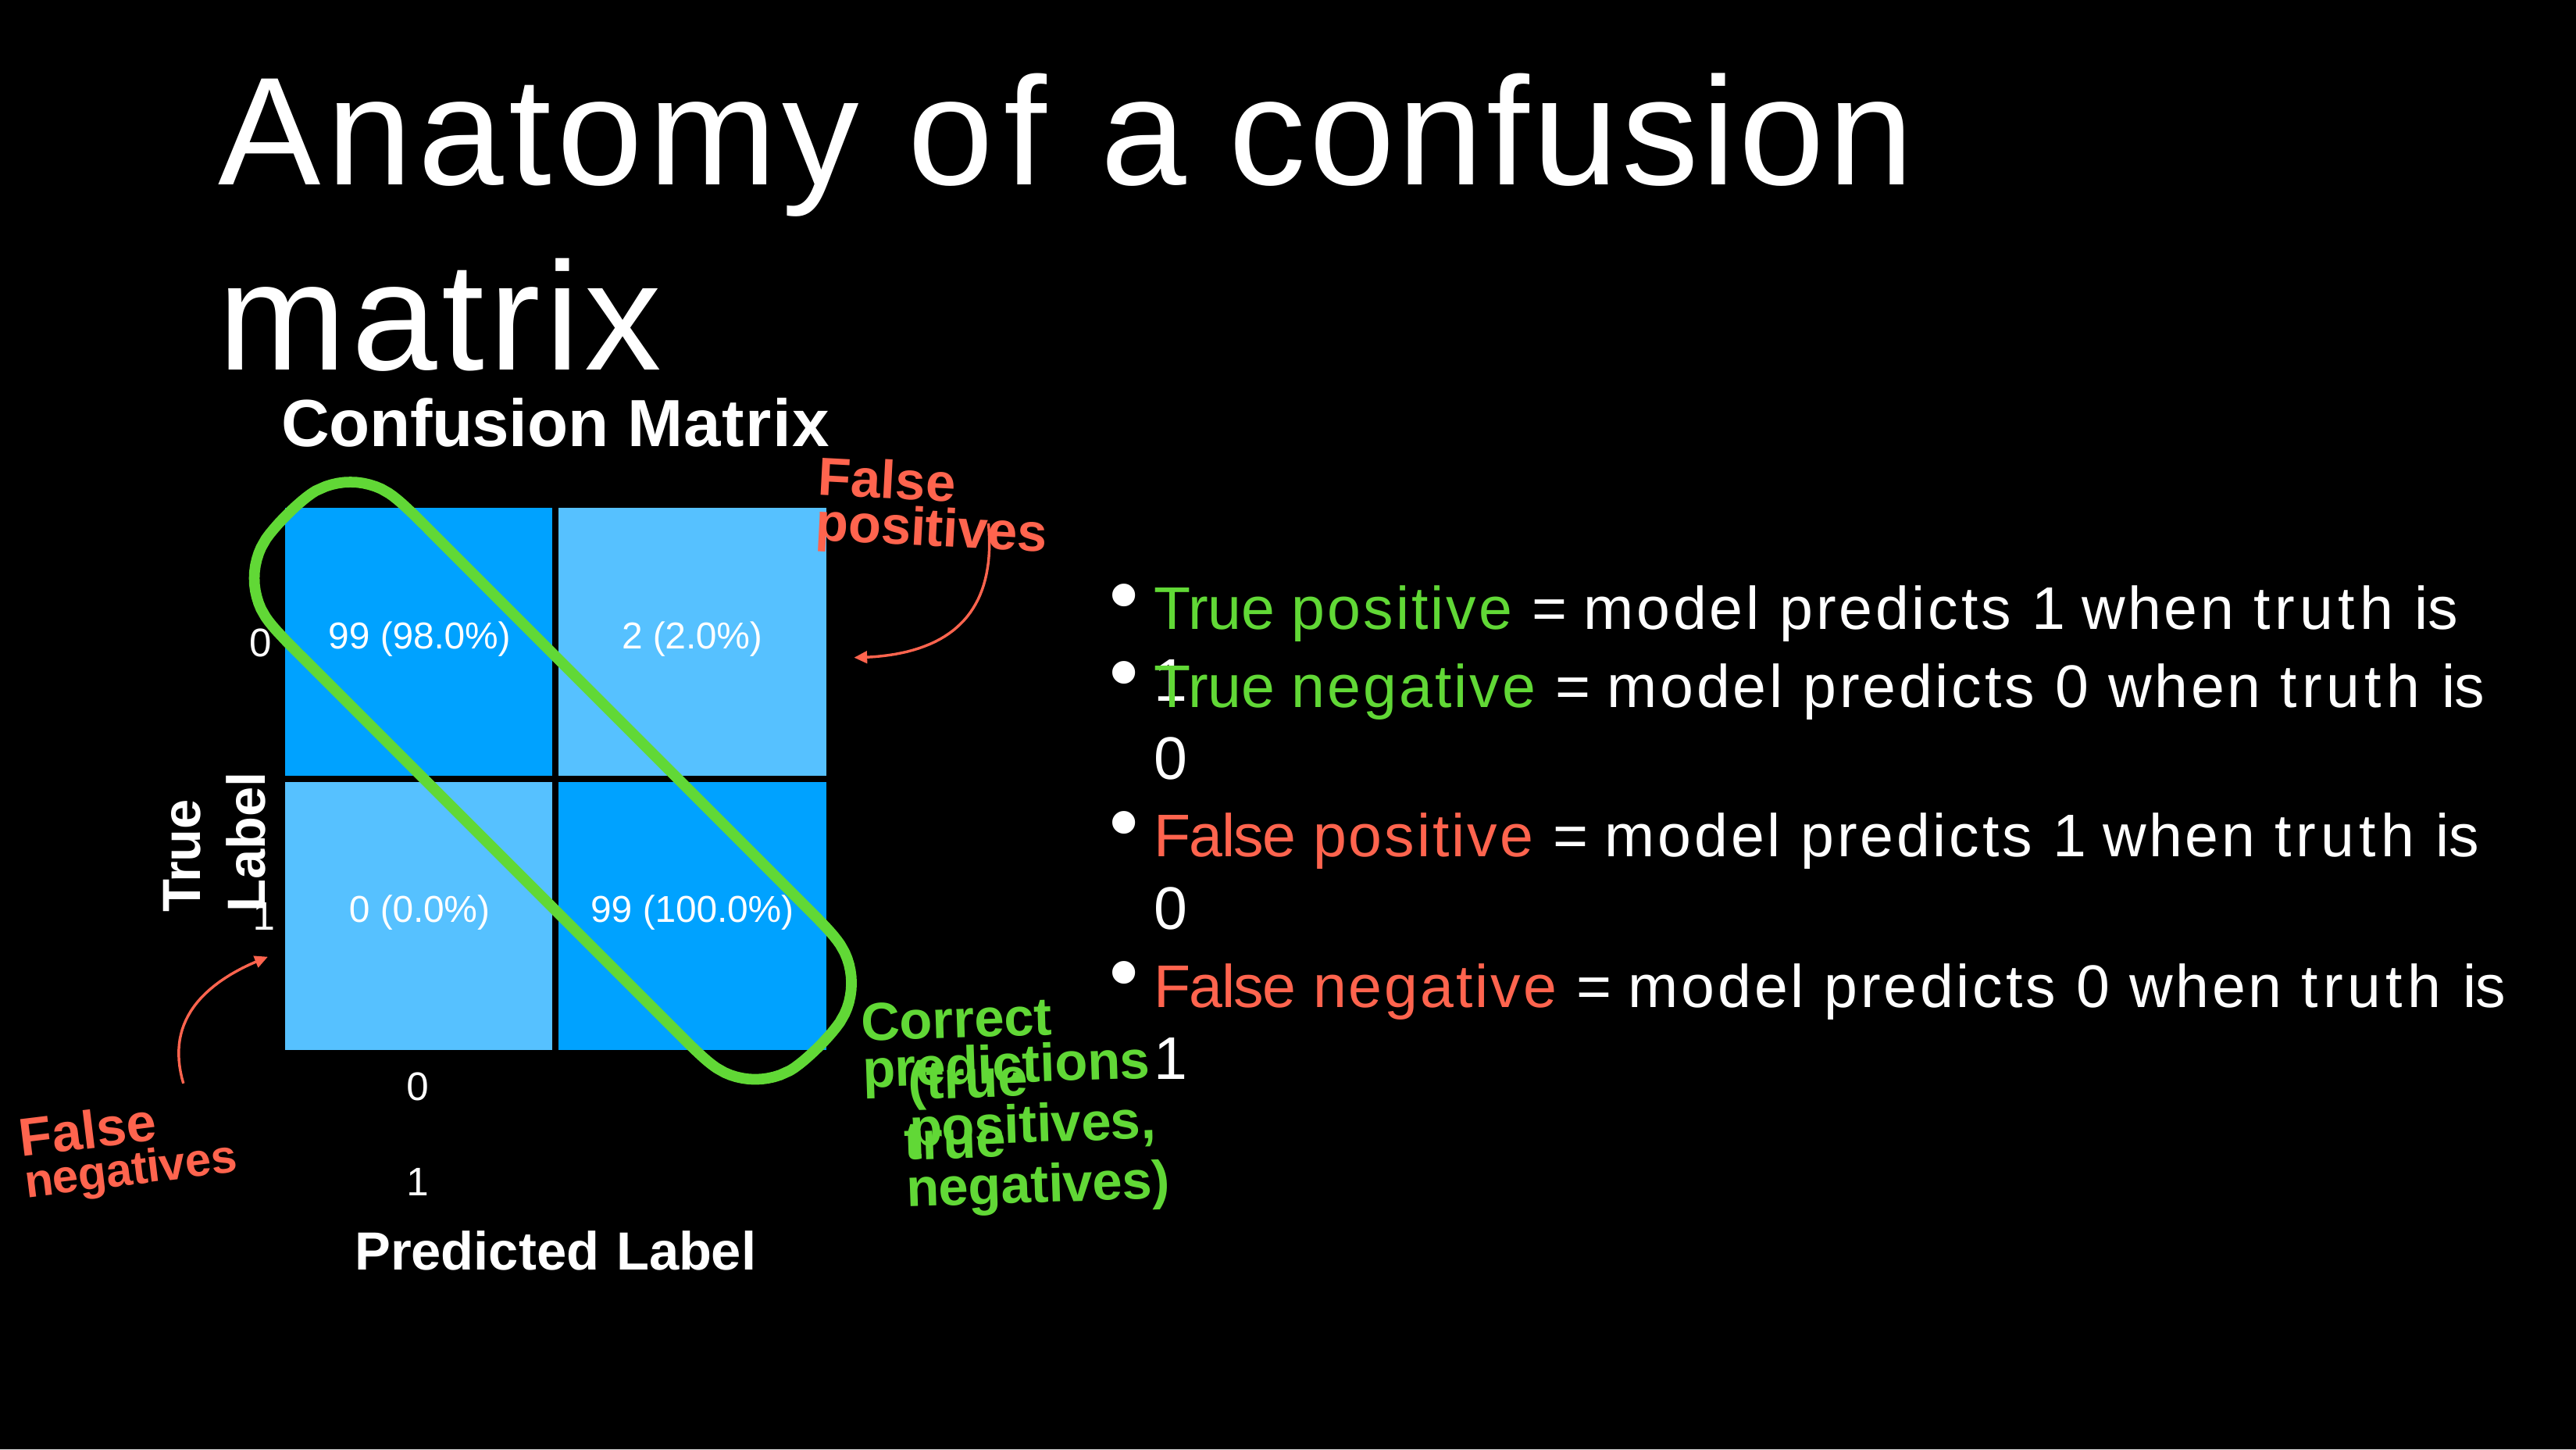

# Anatomy of a confusion matrix
Confusion Matrix
False positives

| 99 (98.0%) | 2 (2.0%) |
| --- | --- |
| 0 (0.0%) | 99 (100.0%) |

True positive = model predicts 1 when truth is 1
0
True Label
True negative = model predicts 0 when truth is 0
False positive = model predicts 1 when truth is 0
False negative = model predicts 0 when truth is 1
1

0	1
Predicted Label

Correct predictions
(true positives,
False negatives
true negatives)